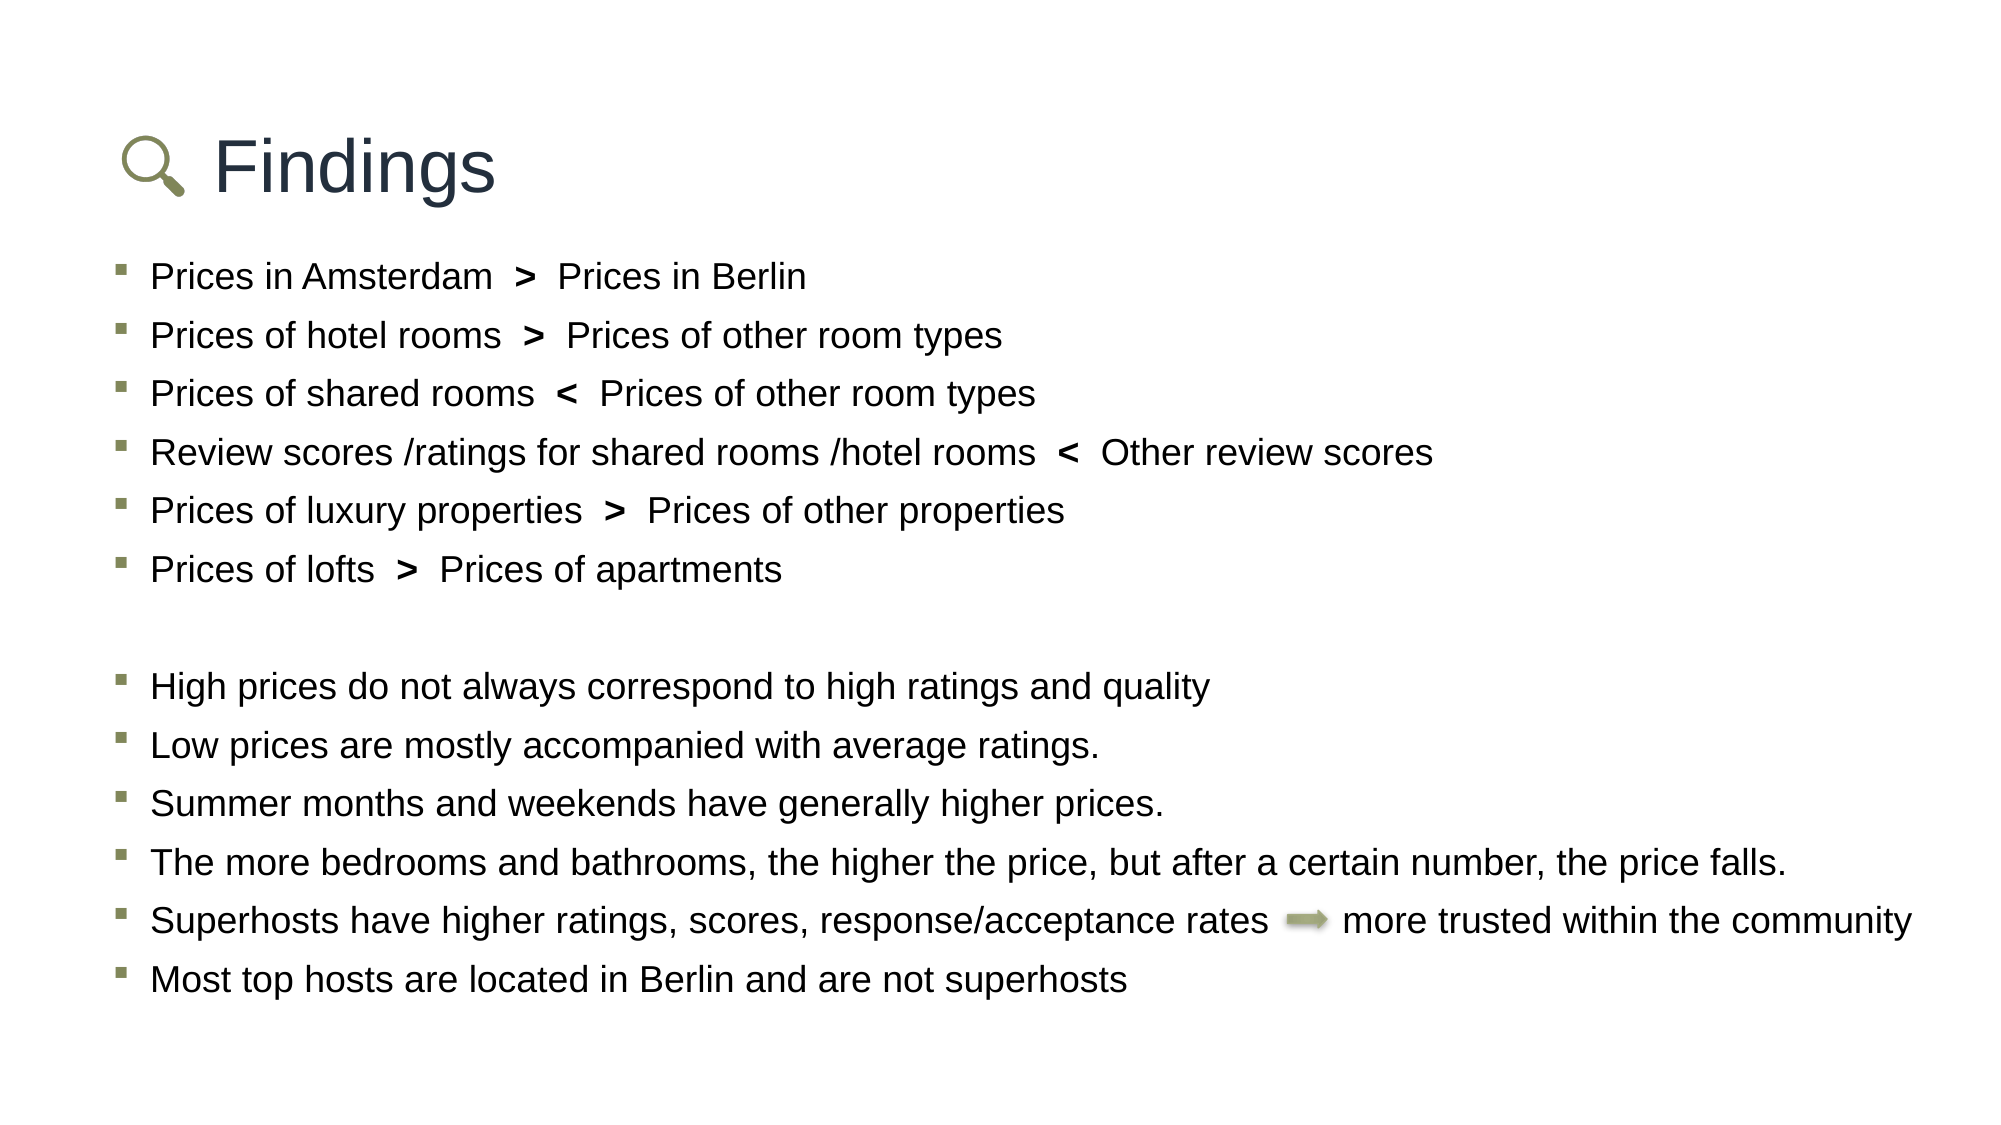

# Findings

Prices in Amsterdam  >  Prices in Berlin
Prices of hotel rooms  >  Prices of other room types
Prices of shared rooms  <  Prices of other room types
Review scores /ratings for shared rooms /hotel rooms  <  Other review scores
Prices of luxury properties  >  Prices of other properties
Prices of lofts  >  Prices of apartments

High prices do not always correspond to high ratings and quality
Low prices are mostly accompanied with average ratings.
Summer months and weekends have generally higher prices.
The more bedrooms and bathrooms, the higher the price, but after a certain number, the price falls.
Superhosts have higher ratings, scores, response/acceptance rates       more trusted within the community
Most top hosts are located in Berlin and are not superhosts